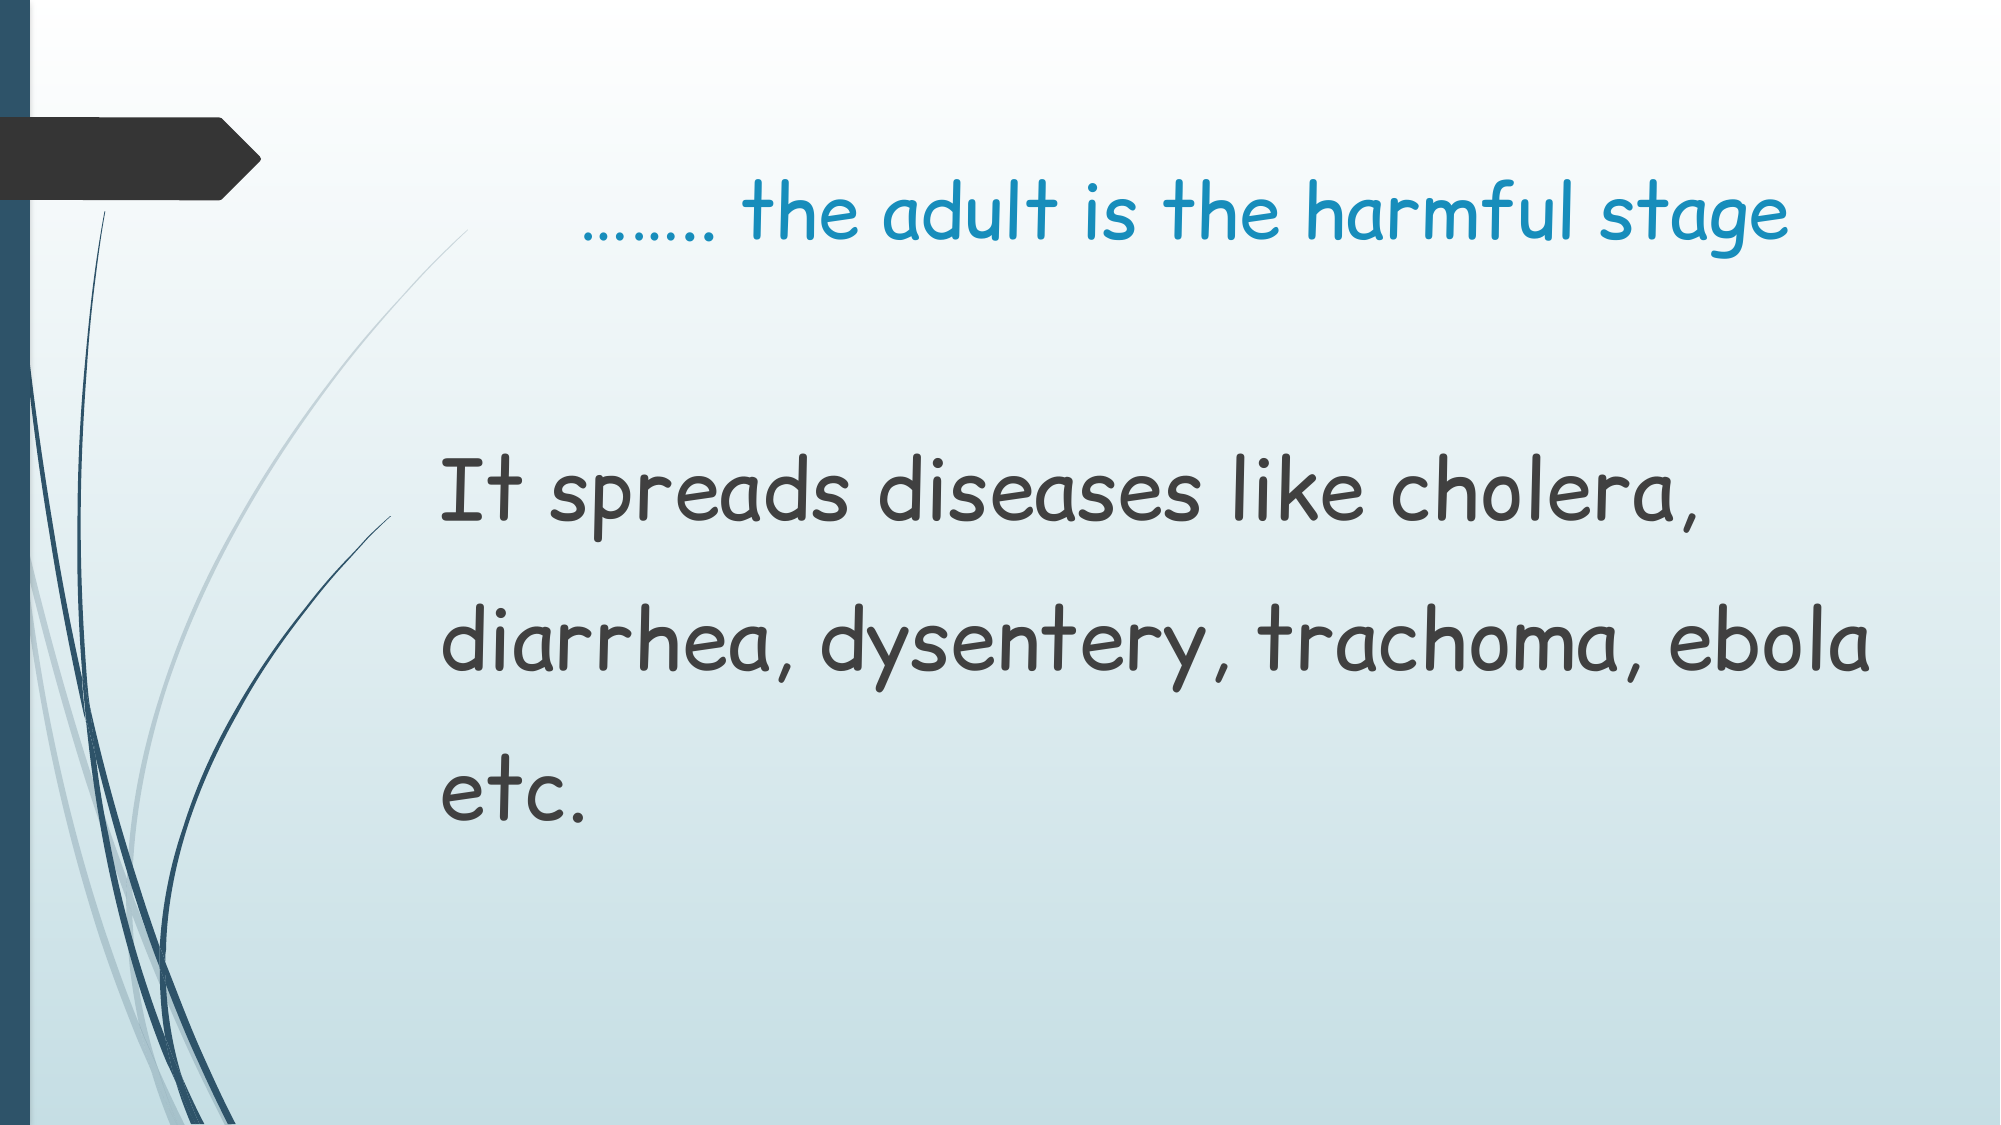

# …….. the adult is the harmful stage
It spreads diseases like cholera, diarrhea, dysentery, trachoma, ebola etc.